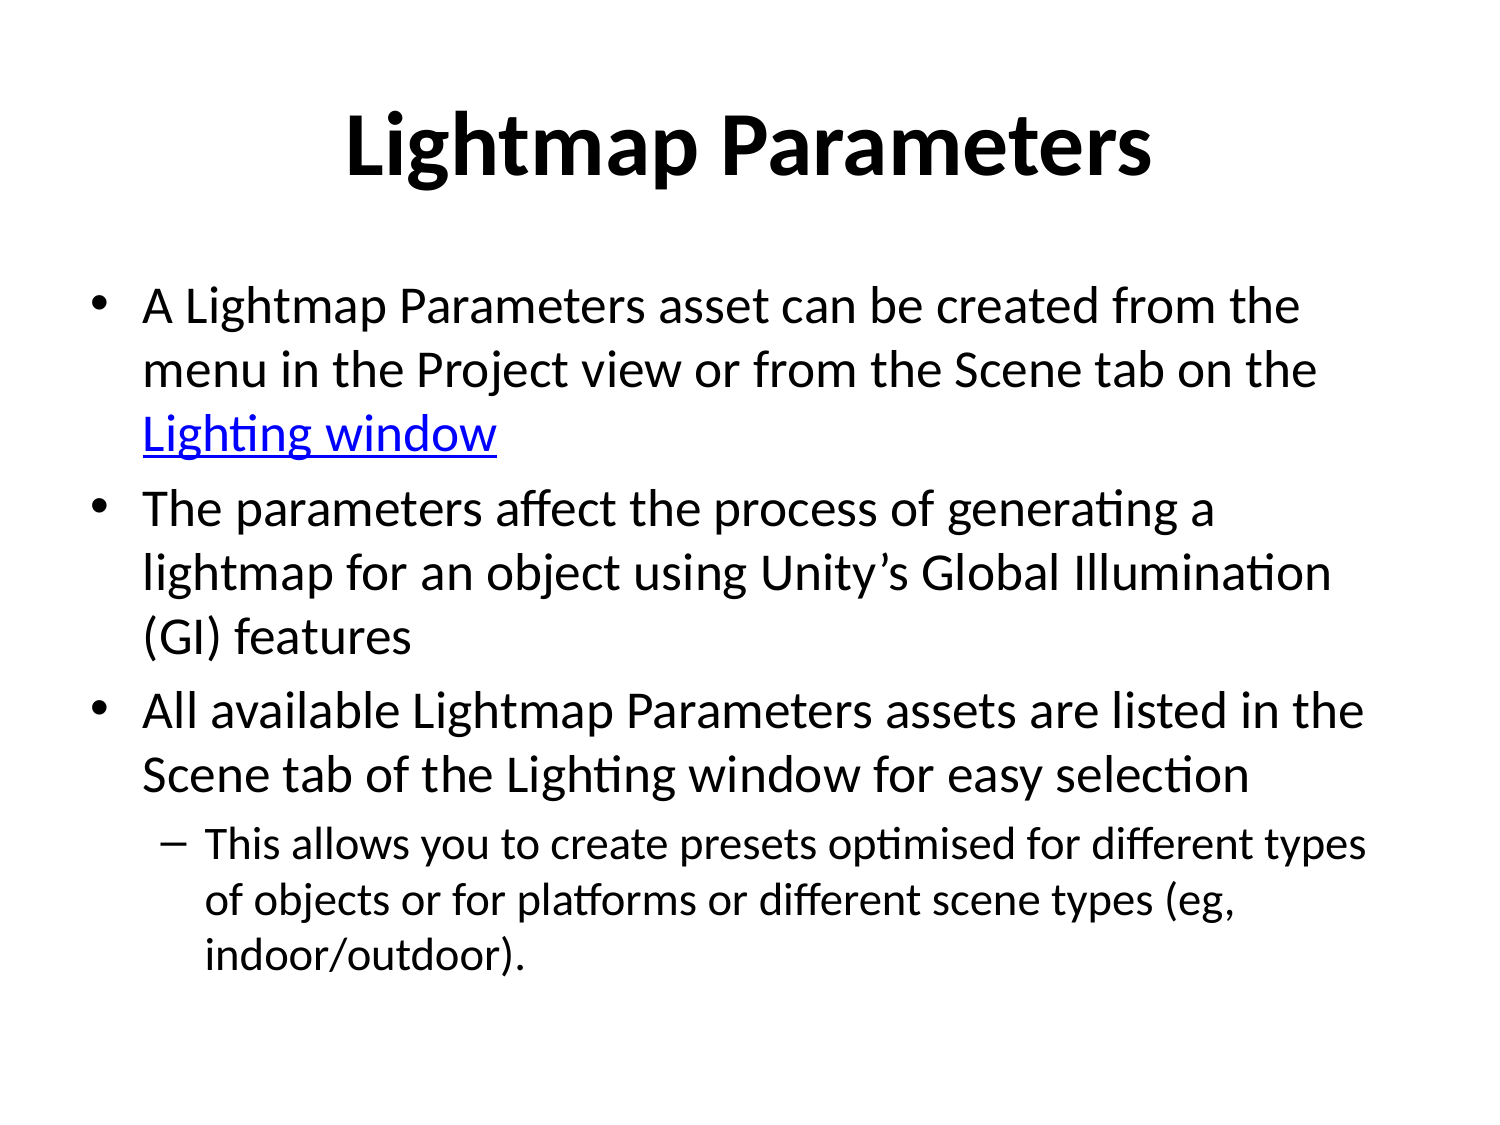

# Lightmap Parameters
A Lightmap Parameters asset can be created from the menu in the Project view or from the Scene tab on the Lighting window
The parameters affect the process of generating a lightmap for an object using Unity’s Global Illumination (GI) features
All available Lightmap Parameters assets are listed in the Scene tab of the Lighting window for easy selection
This allows you to create presets optimised for different types of objects or for platforms or different scene types (eg, indoor/outdoor).